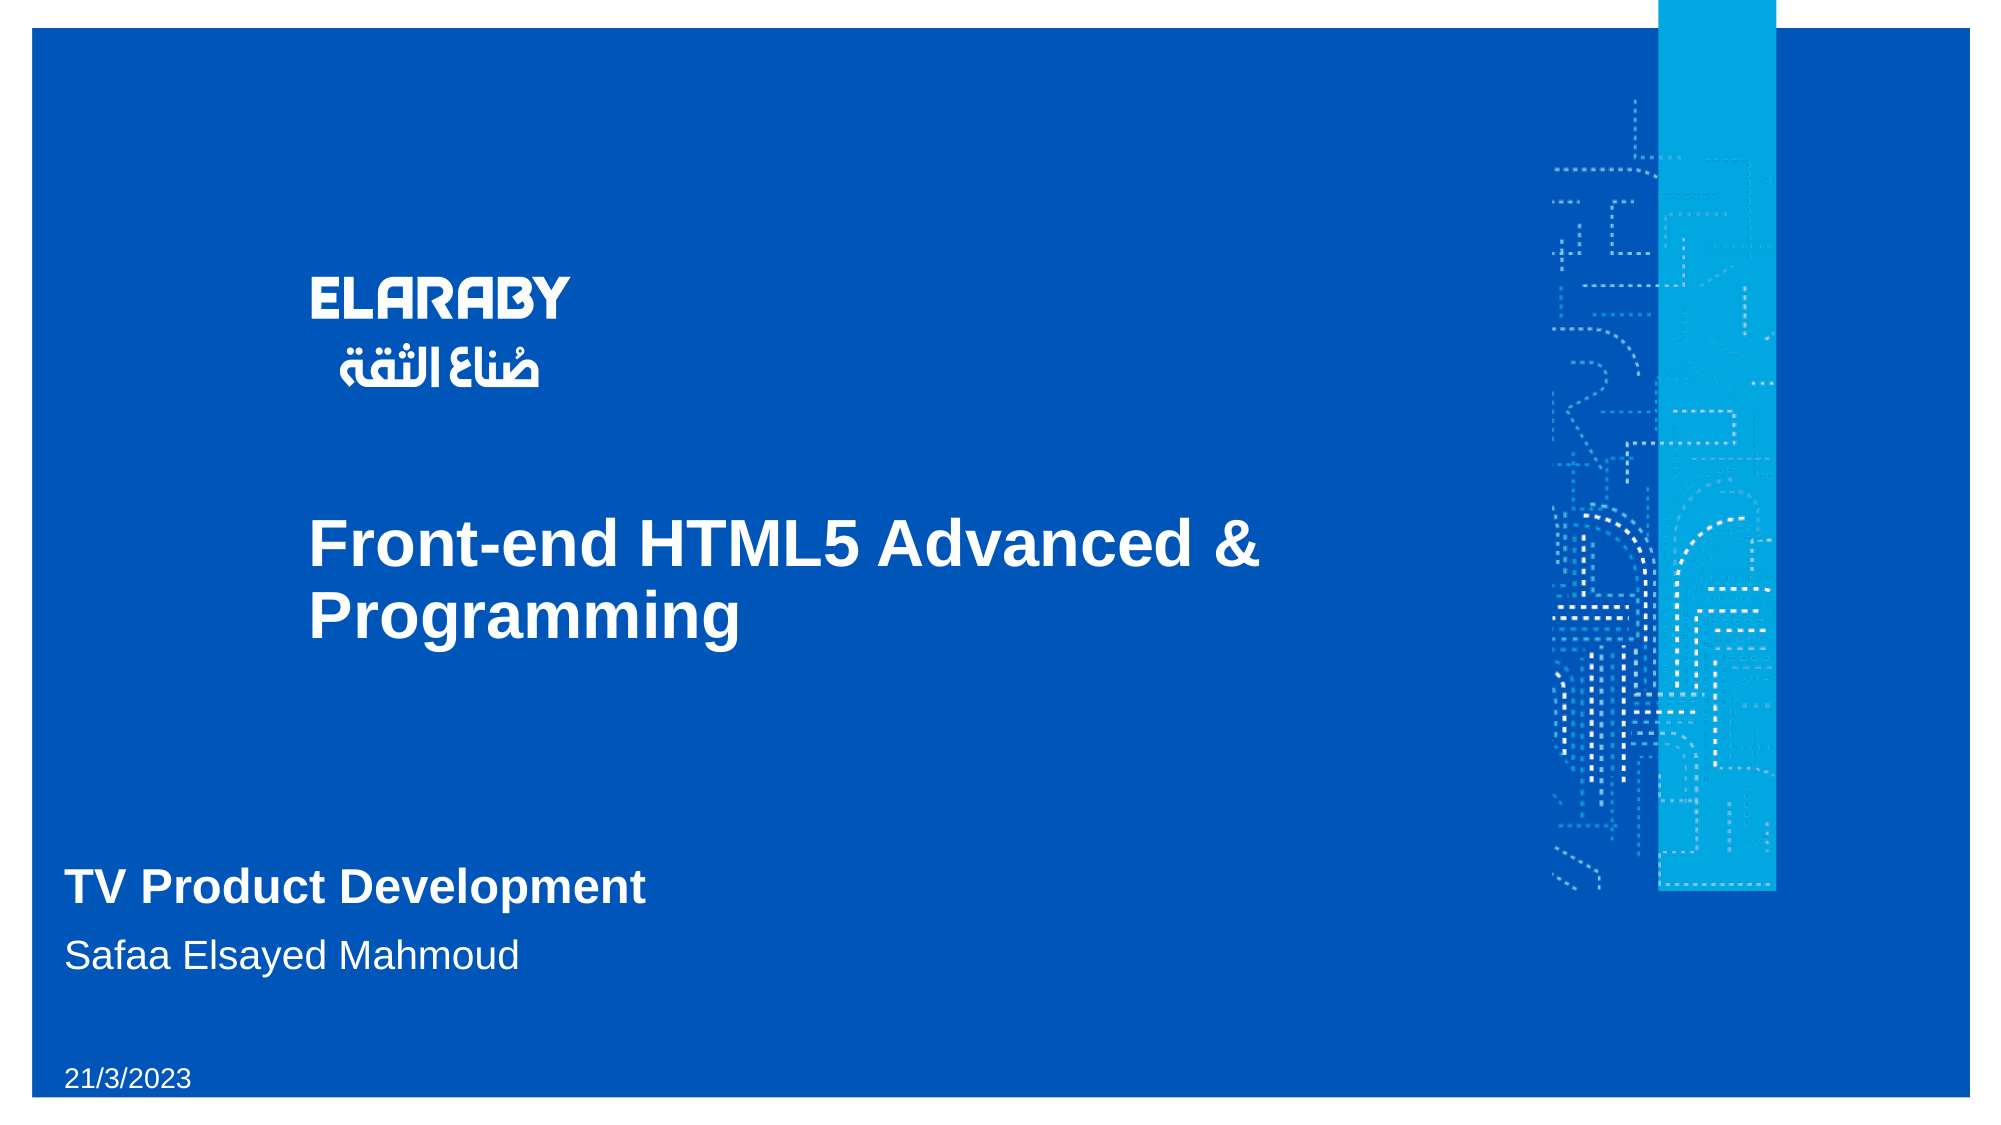

# Front-end HTML5 Advanced & Programming

TV Product Development
Safaa Elsayed Mahmoud

21/3/2023